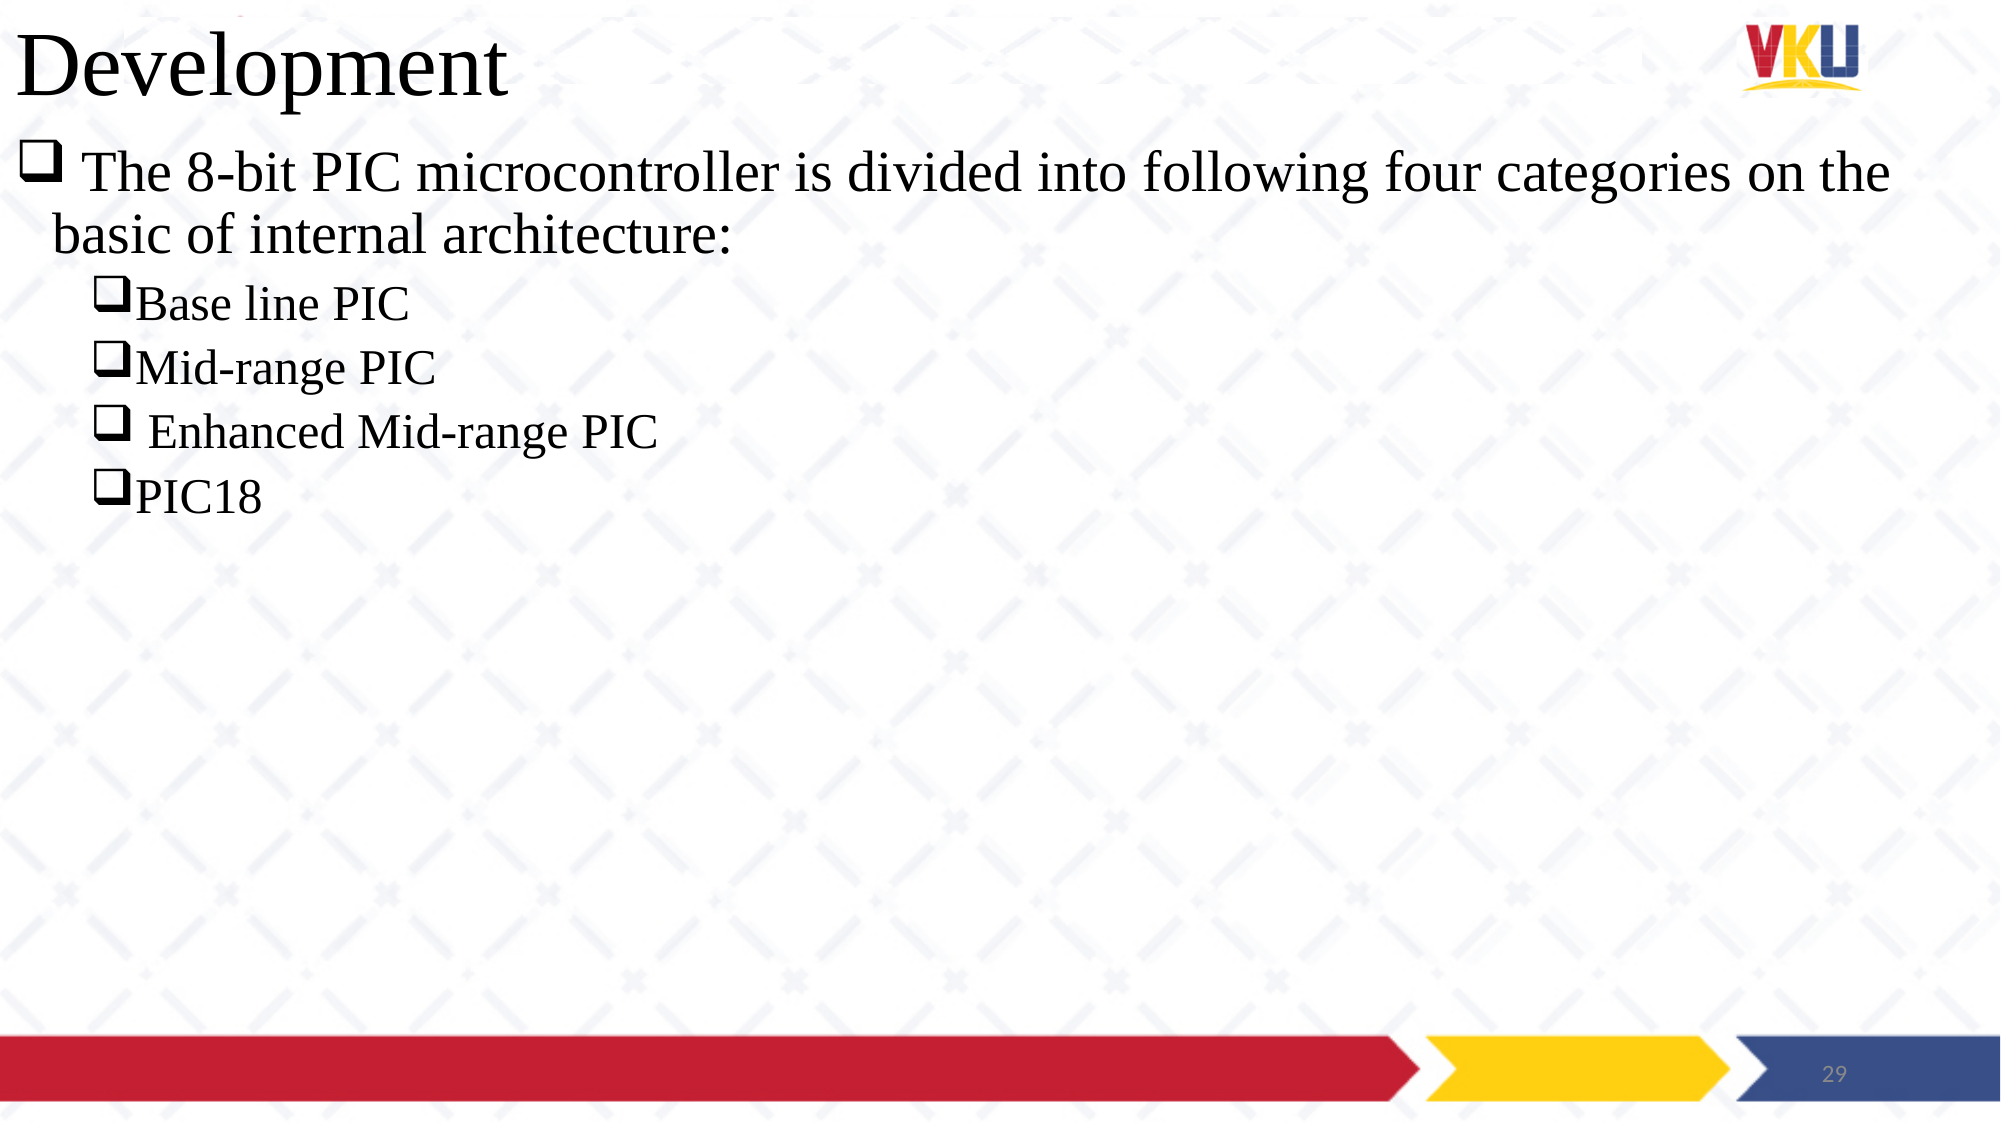

# Development
 The 8-bit PIC microcontroller is divided into following four categories on the basic of internal architecture:
Base line PIC
Mid-range PIC
 Enhanced Mid-range PIC
PIC18

29